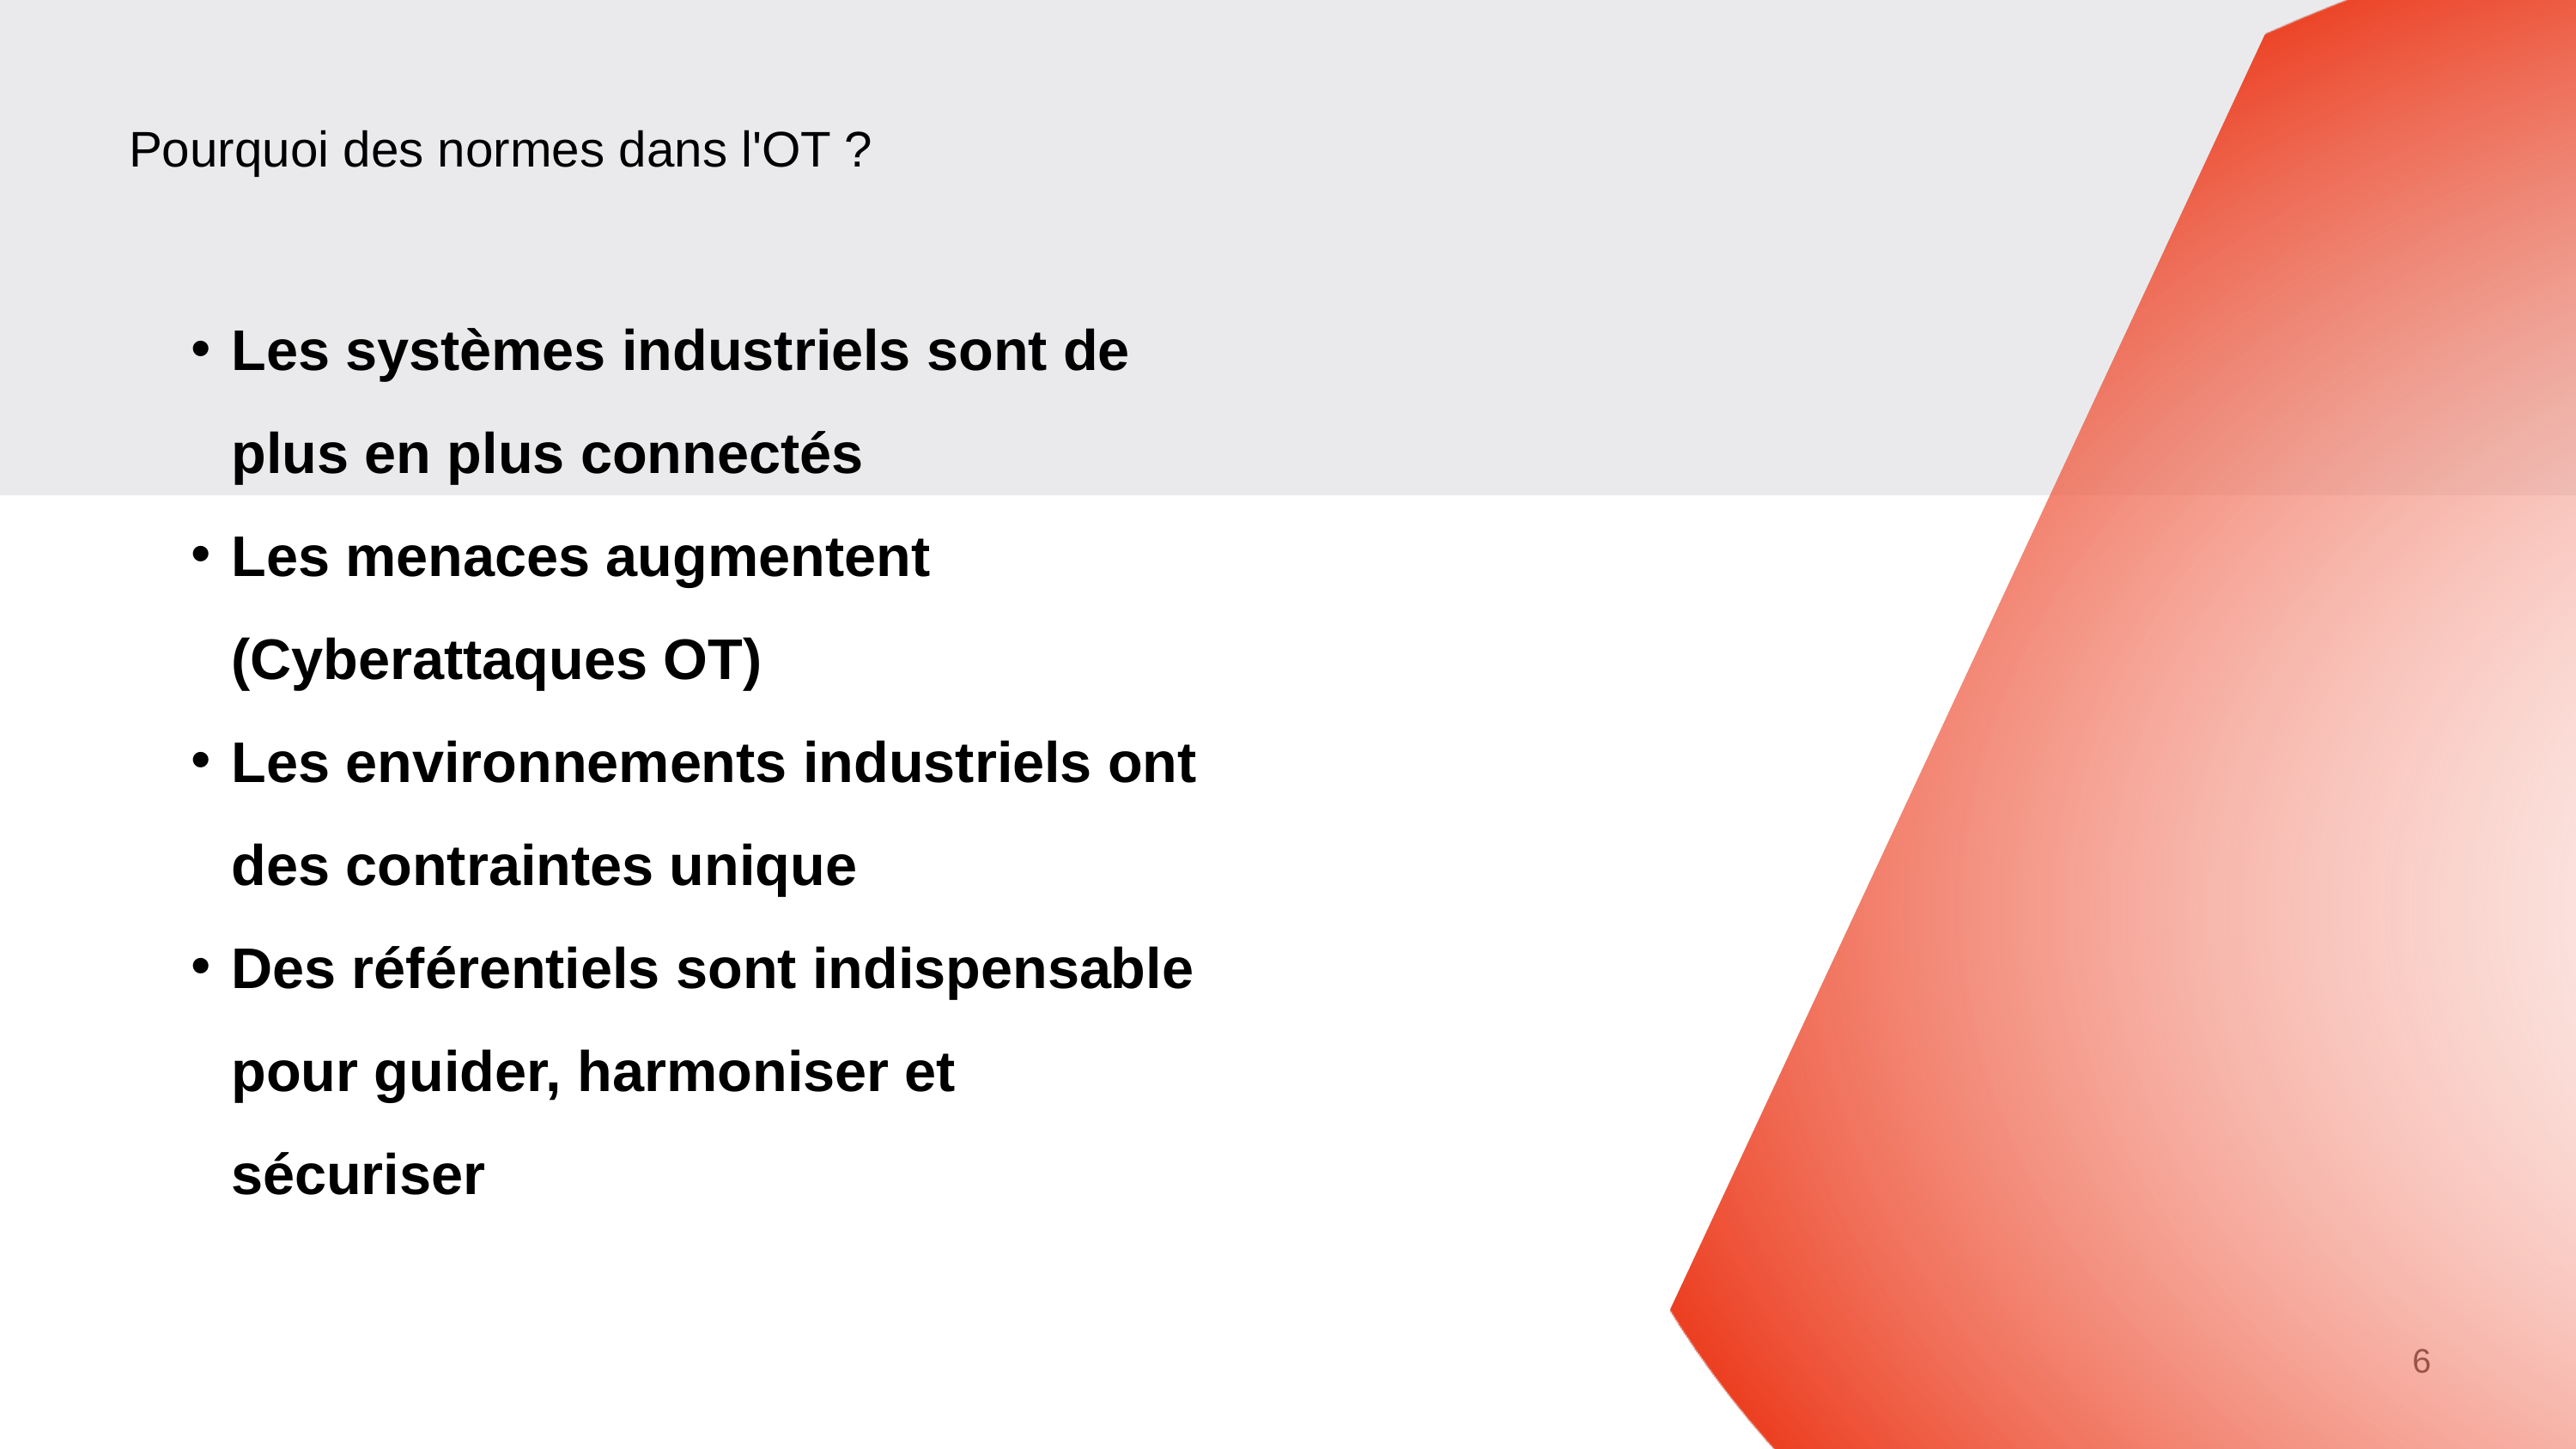

Pourquoi des normes dans l'OT ?
Les systèmes industriels sont de plus en plus connectés
Les menaces augmentent (Cyberattaques OT)
Les environnements industriels ont des contraintes unique
Des référentiels sont indispensable pour guider, harmoniser et sécuriser

6
Organimes de normes – Pourquoi les normes